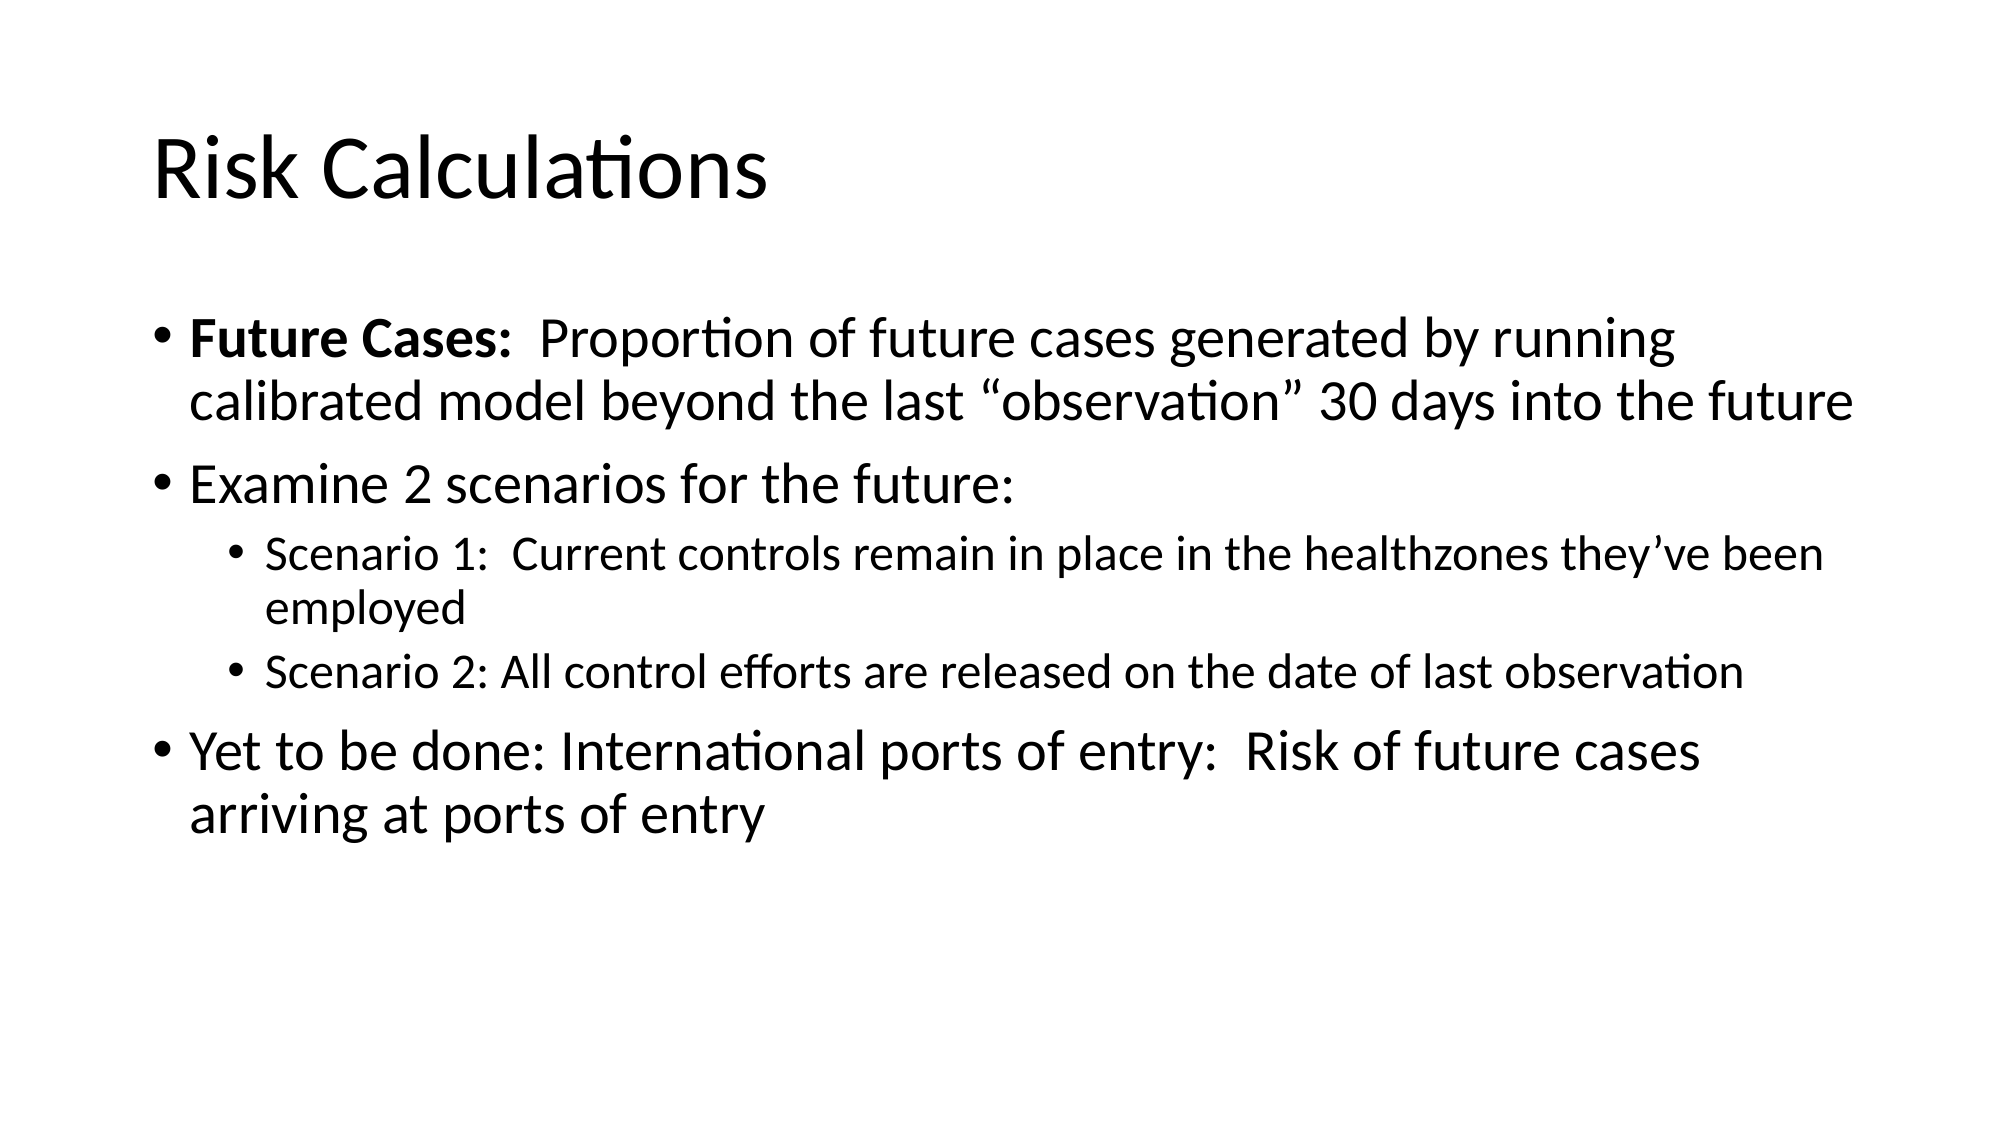

# Risk Calculations
Future Cases:  Proportion of future cases generated by running calibrated model beyond the last “observation” 30 days into the future
Examine 2 scenarios for the future:
Scenario 1:  Current controls remain in place in the healthzones they’ve been employed
Scenario 2: All control efforts are released on the date of last observation
Yet to be done: International ports of entry:  Risk of future cases arriving at ports of entry